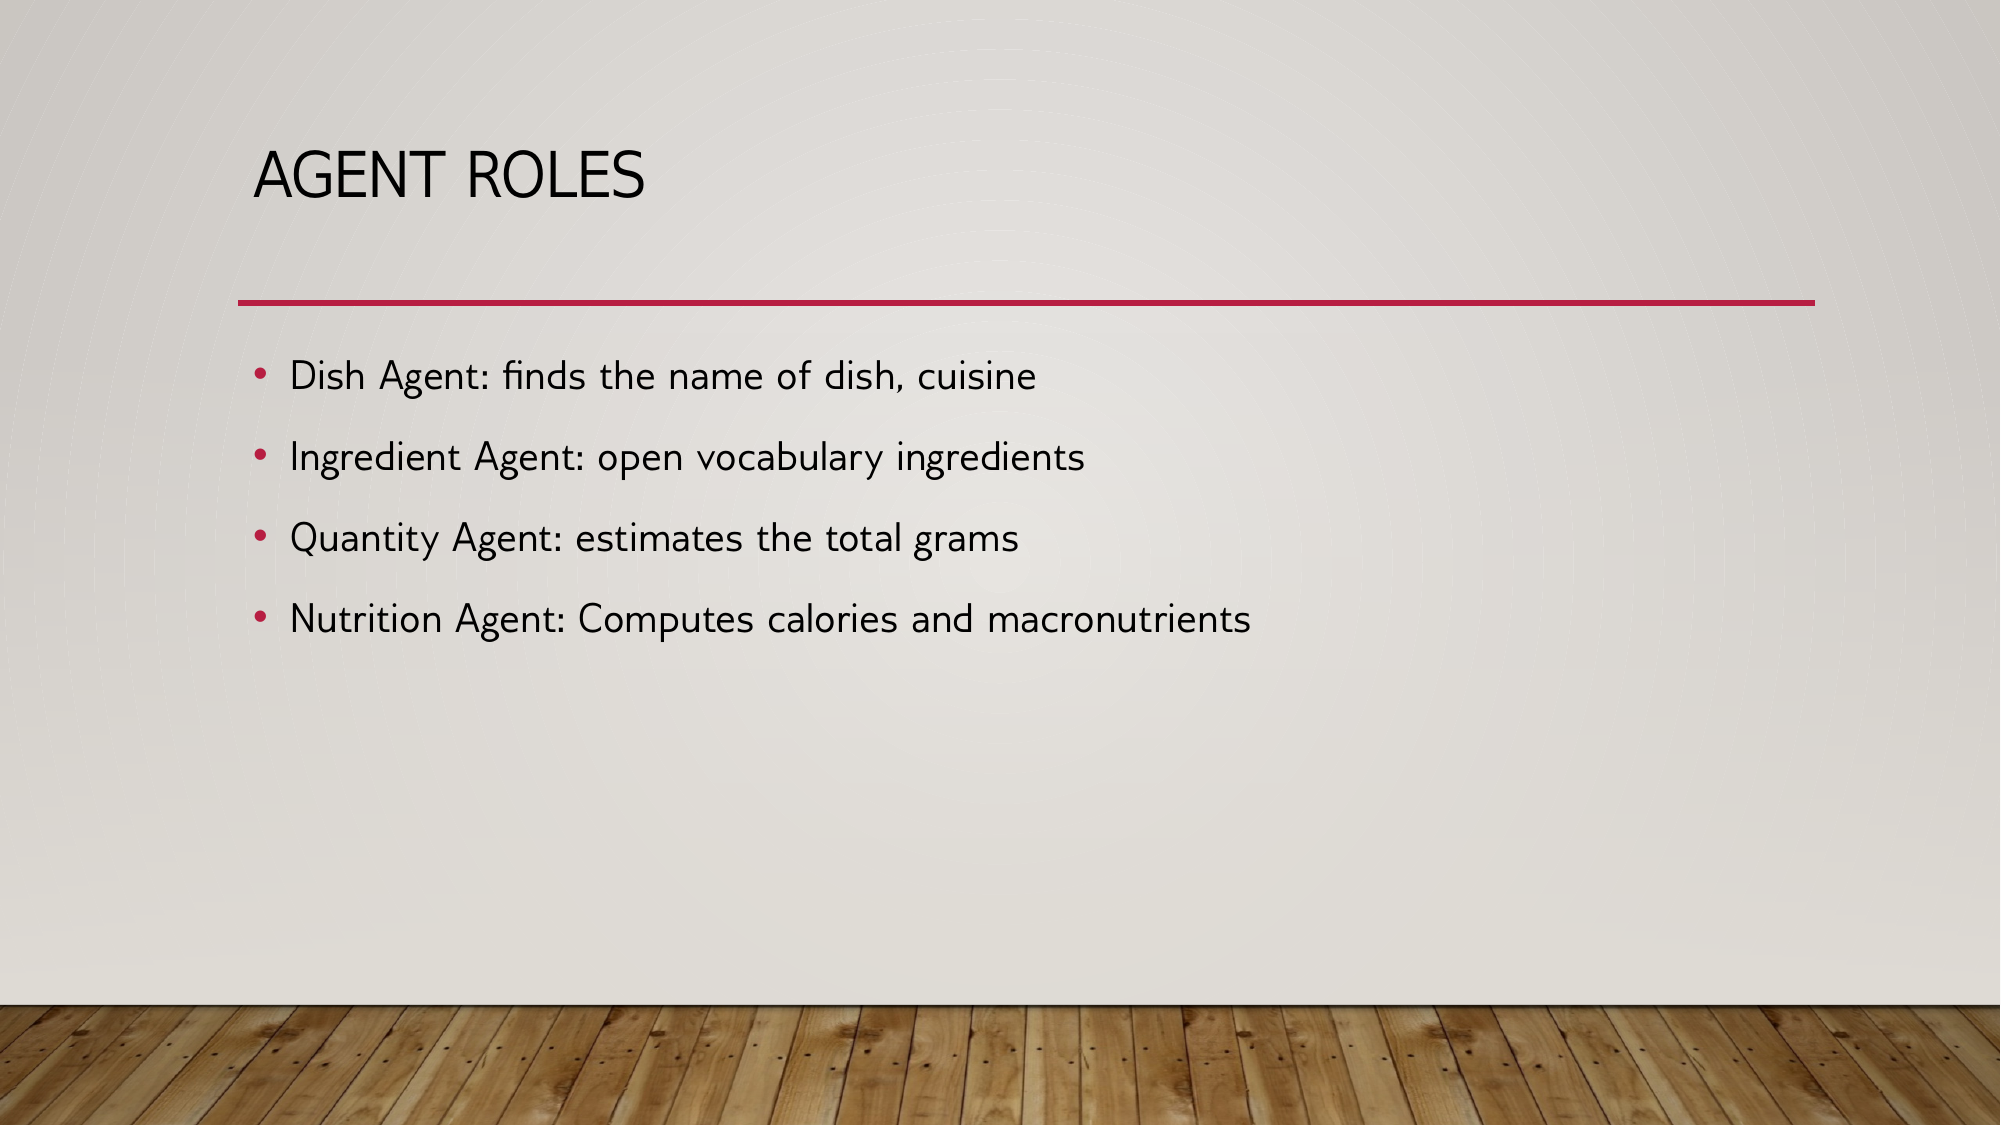

# AGENT ROLES
Dish Agent: finds the name of dish, cuisine
Ingredient Agent: open vocabulary ingredients
Quantity Agent: estimates the total grams
Nutrition Agent: Computes calories and macronutrients